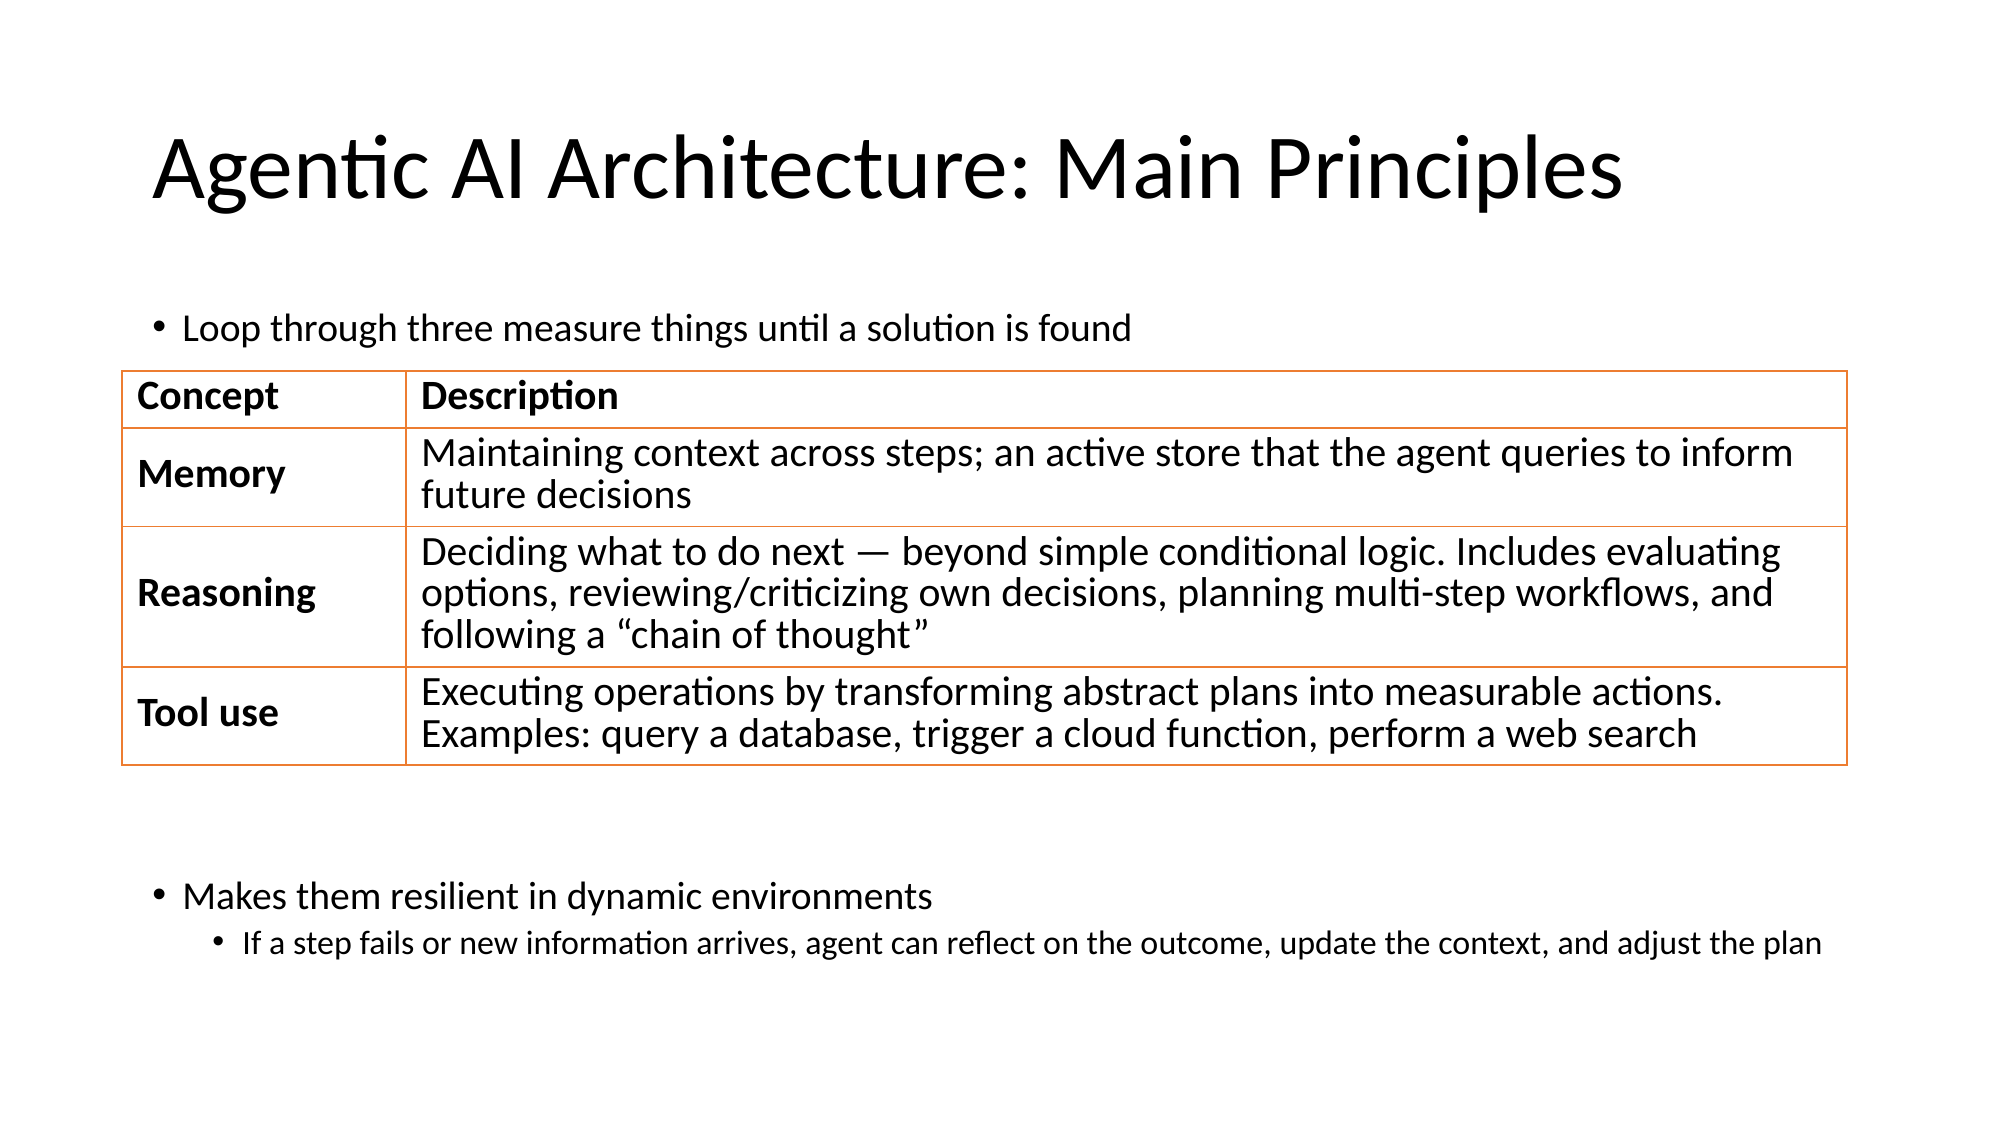

# Agentic AI Architecture: Main Principles
Loop through three measure things until a solution is found

Makes them resilient in dynamic environments
If a step fails or new information arrives, agent can reflect on the outcome, update the context, and adjust the plan
| Concept | Description |
| --- | --- |
| Memory | Maintaining context across steps; an active store that the agent queries to inform future decisions |
| Reasoning | Deciding what to do next — beyond simple conditional logic. Includes evaluating options, reviewing/criticizing own decisions, planning multi-step workflows, and following a “chain of thought” |
| Tool use | Executing operations by transforming abstract plans into measurable actions. Examples: query a database, trigger a cloud function, perform a web search |